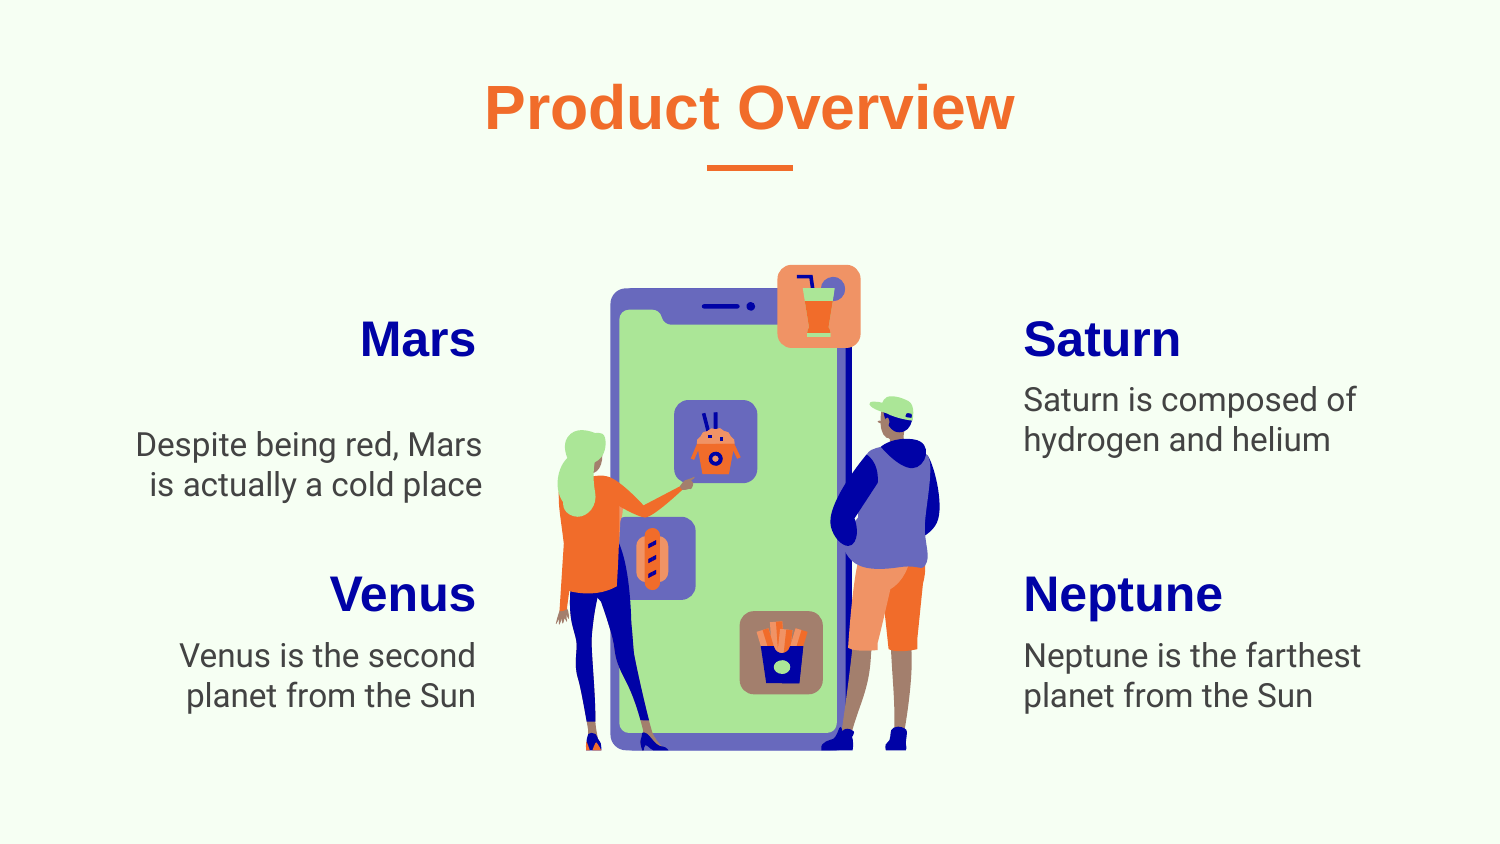

# Product Overview

Mars
Saturn
Saturn is composed of hydrogen and helium

Despite being red, Mars is actually a cold place
Venus
Neptune
Venus is the second planet from the Sun

Neptune is the farthest planet from the Sun